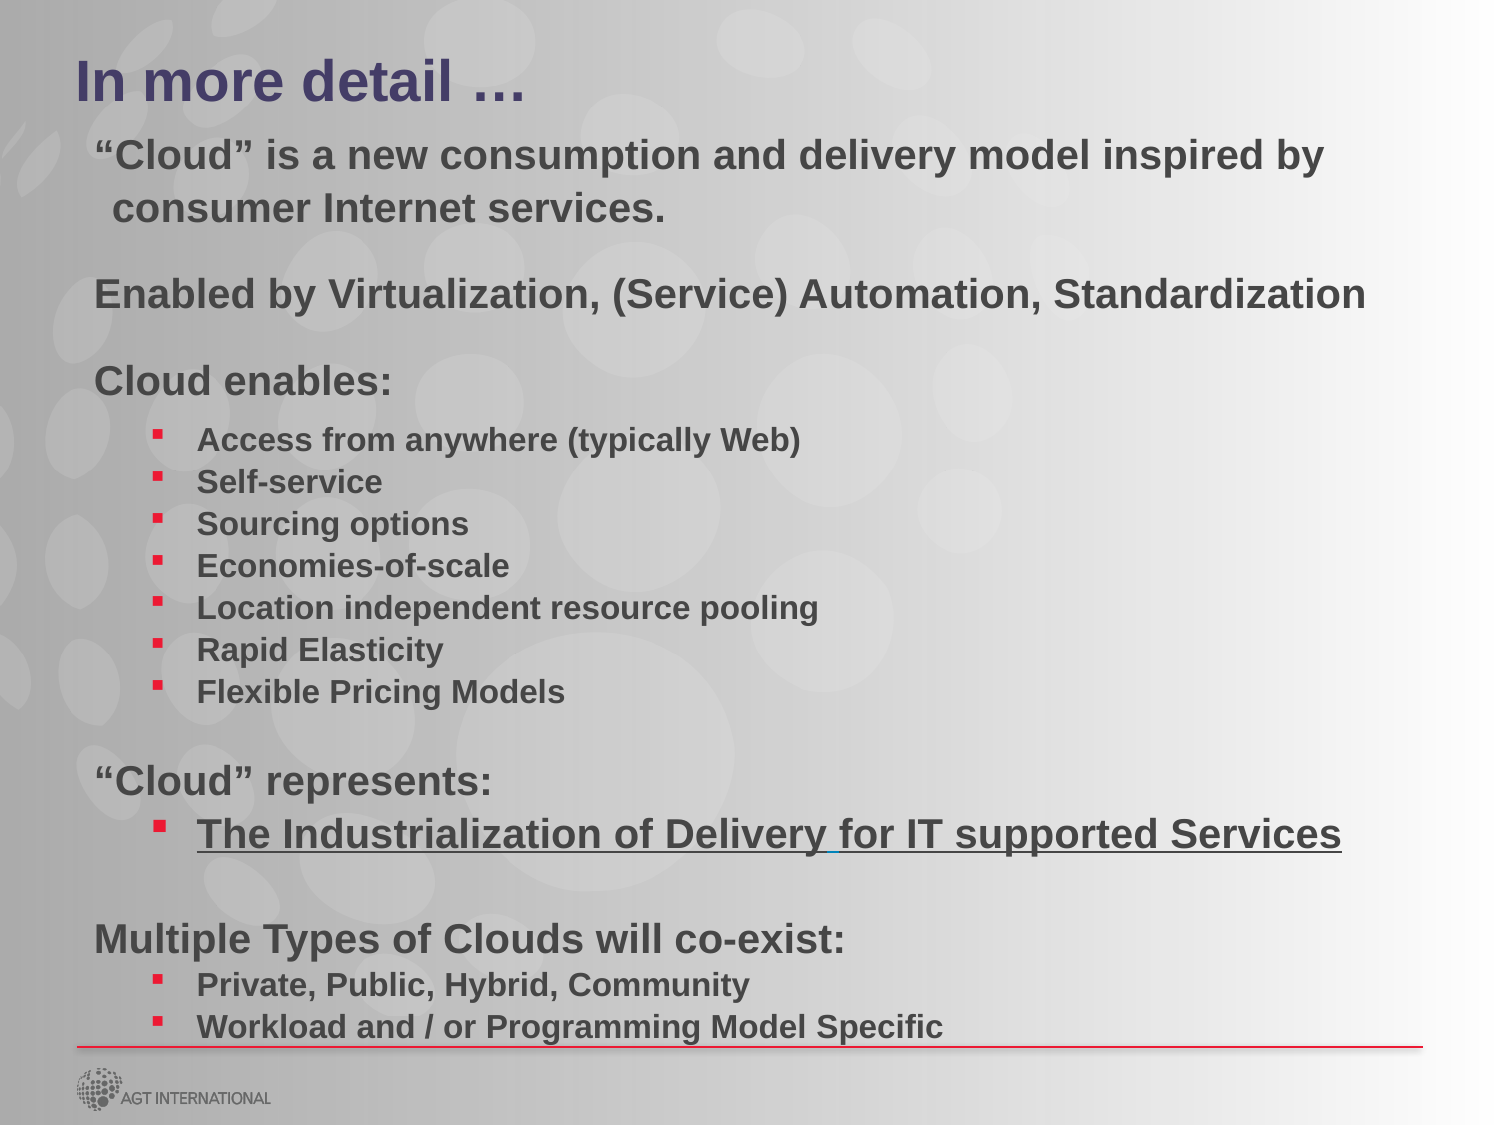

# In more detail …
“Cloud” is a new consumption and delivery model inspired by consumer Internet services.
Enabled by Virtualization, (Service) Automation, Standardization
Cloud enables:
Access from anywhere (typically Web)
Self-service
Sourcing options
Economies-of-scale
Location independent resource pooling
Rapid Elasticity
Flexible Pricing Models
“Cloud” represents:
The Industrialization of Delivery for IT supported Services

Multiple Types of Clouds will co-exist:
Private, Public, Hybrid, Community
Workload and / or Programming Model Specific